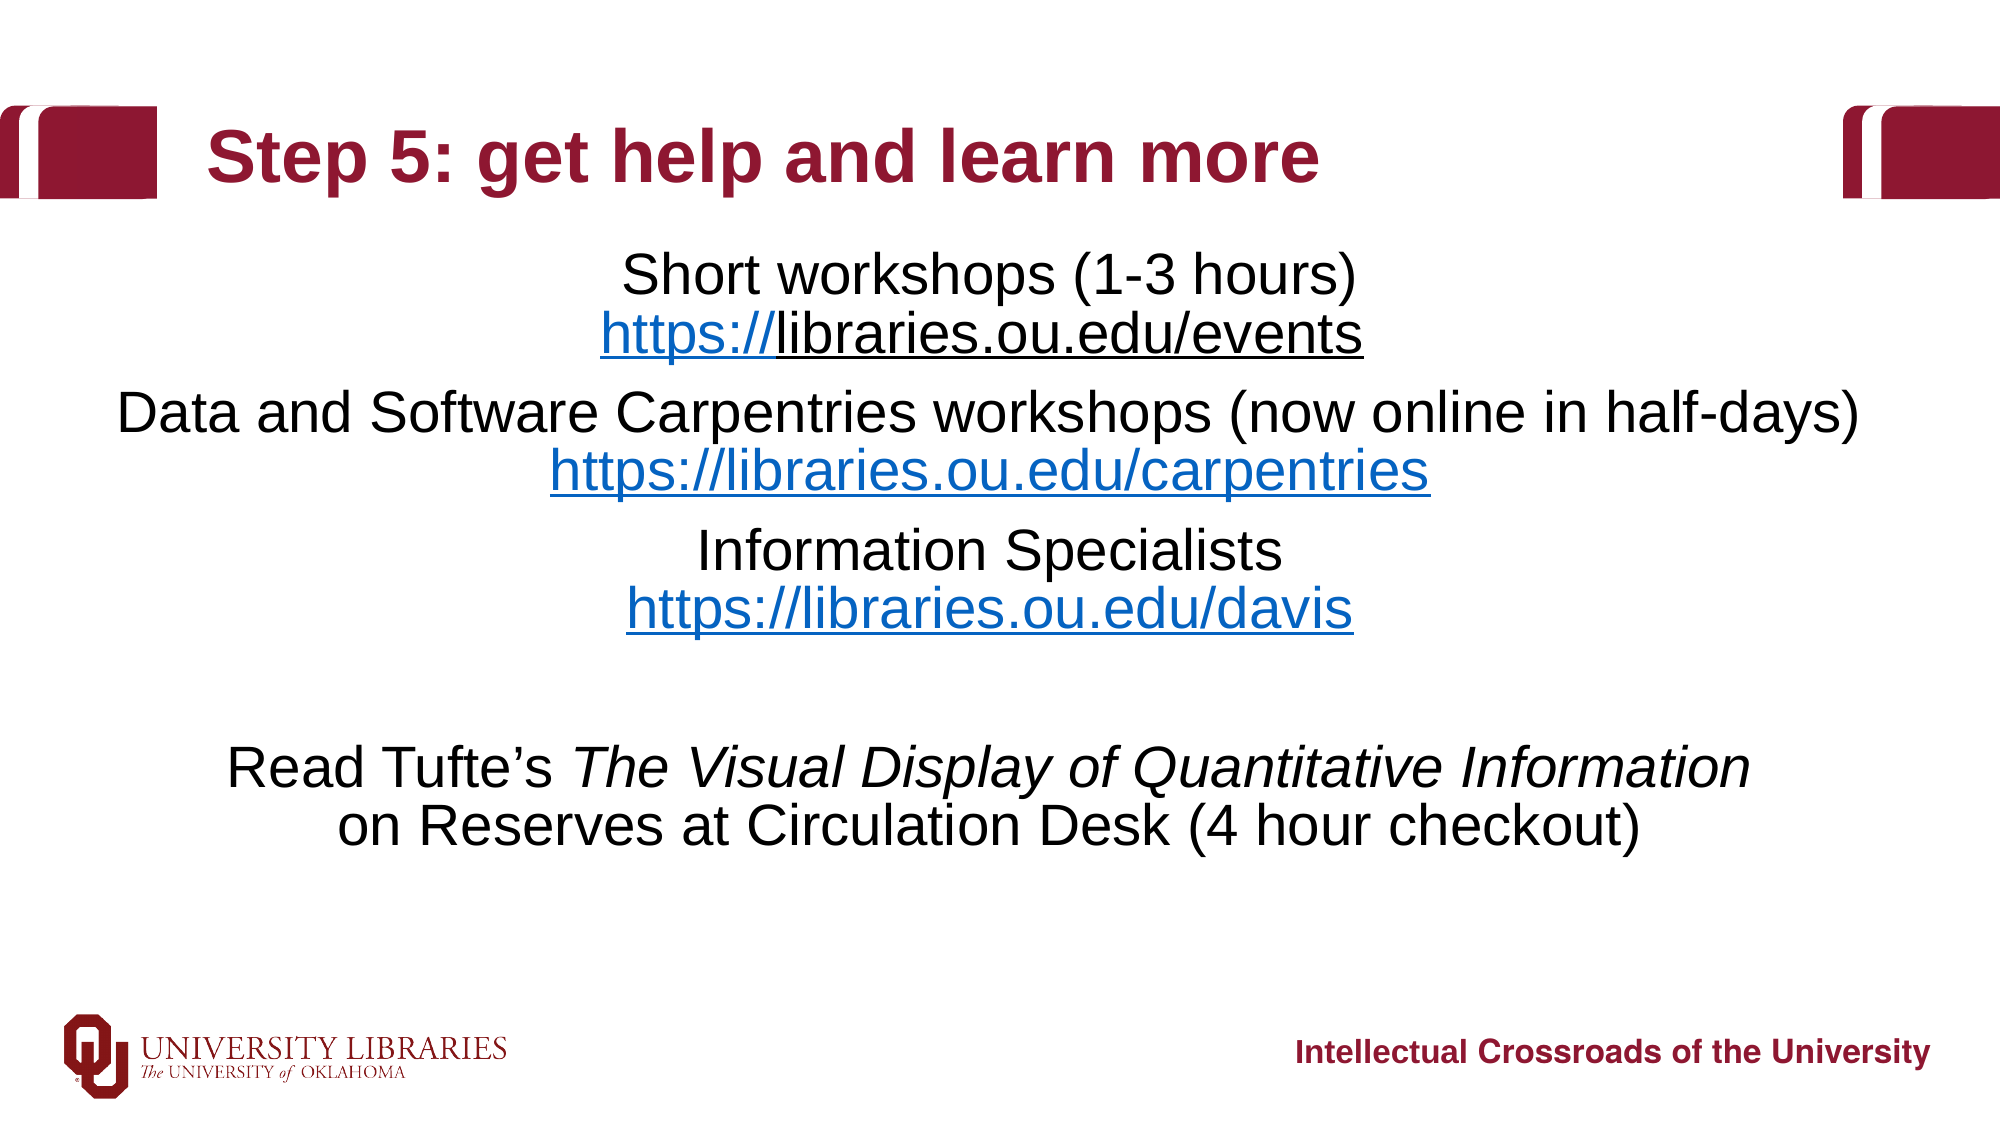

# Step 5: get help and learn more
Short workshops (1-3 hours)
https://libraries.ou.edu/events
Data and Software Carpentries workshops (now online in half-days)
https://libraries.ou.edu/carpentries
Information Specialists
https://libraries.ou.edu/davis

Read Tufte’s The Visual Display of Quantitative Information
on Reserves at Circulation Desk (4 hour checkout)